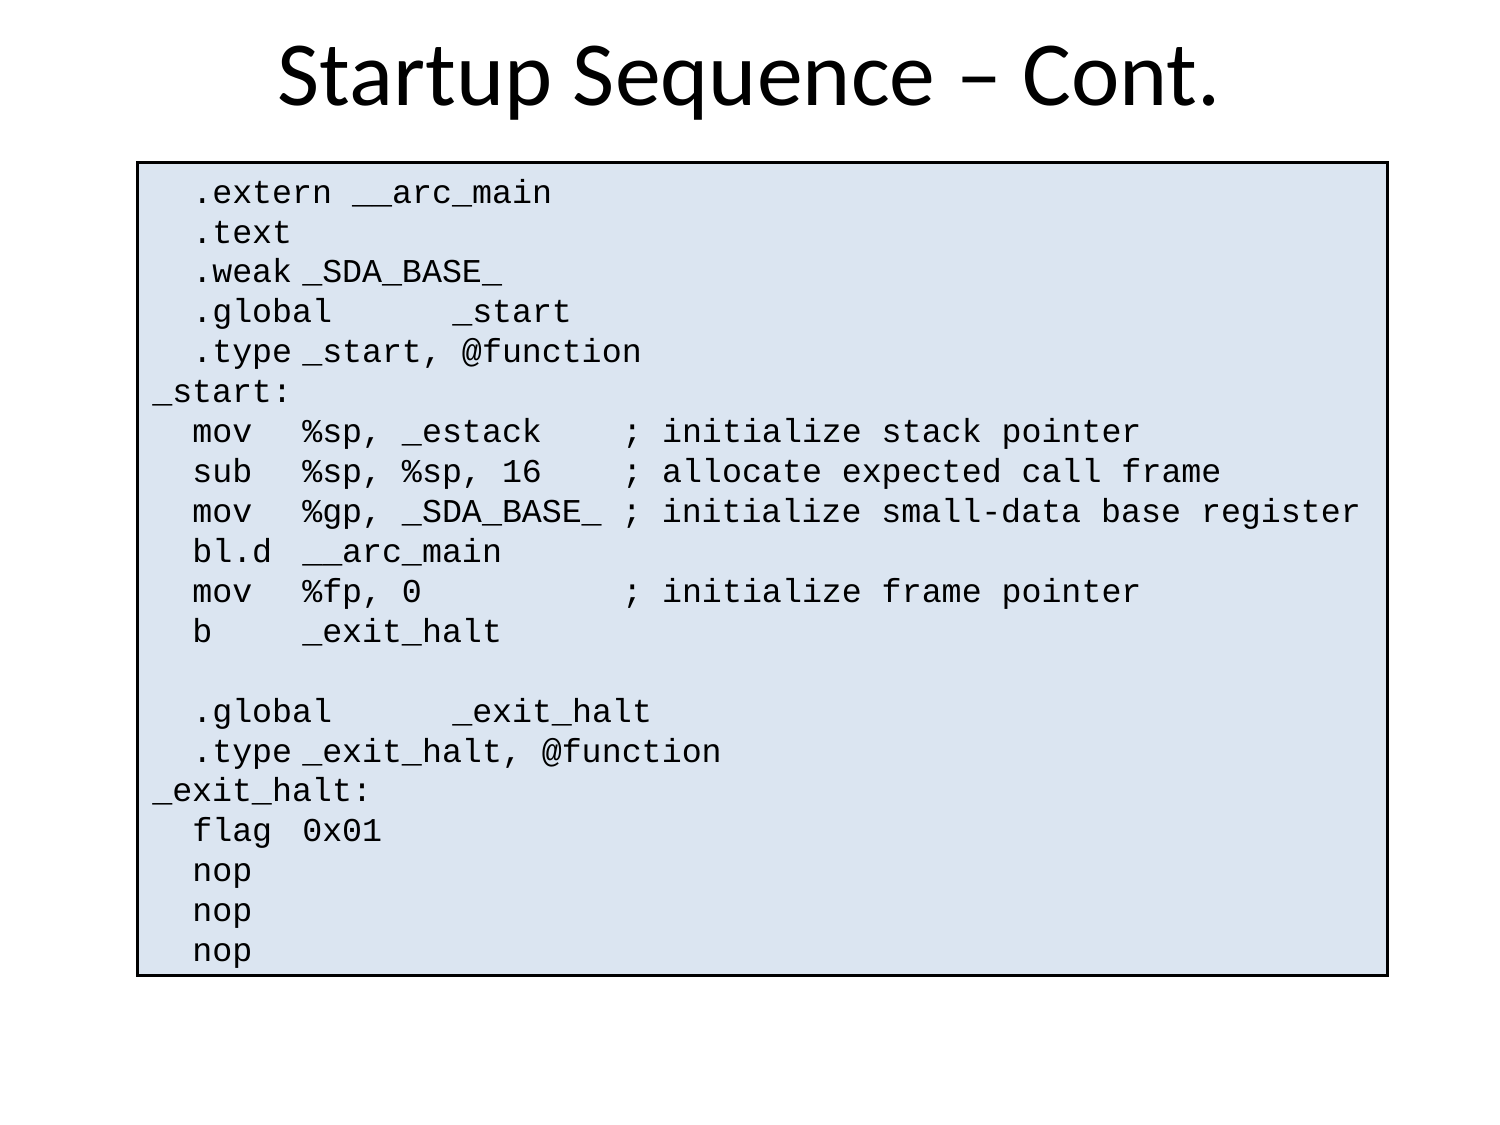

Startup Sequence – Cont.
  .extern __arc_main
  .text
  .weak	_SDA_BASE_
  .global	_start
  .type	_start, @function
_start:
  mov	%sp, _estack	 ; initialize stack pointer
  sub	%sp, %sp, 16	 ; allocate expected call frame
  mov	%gp, _SDA_BASE_ ; initialize small-data base register
  bl.d	__arc_main
  mov	%fp, 0		 ; initialize frame pointer
  b	_exit_halt

  .global	_exit_halt
  .type	_exit_halt, @function
_exit_halt:
  flag	0x01
  nop
  nop
  nop